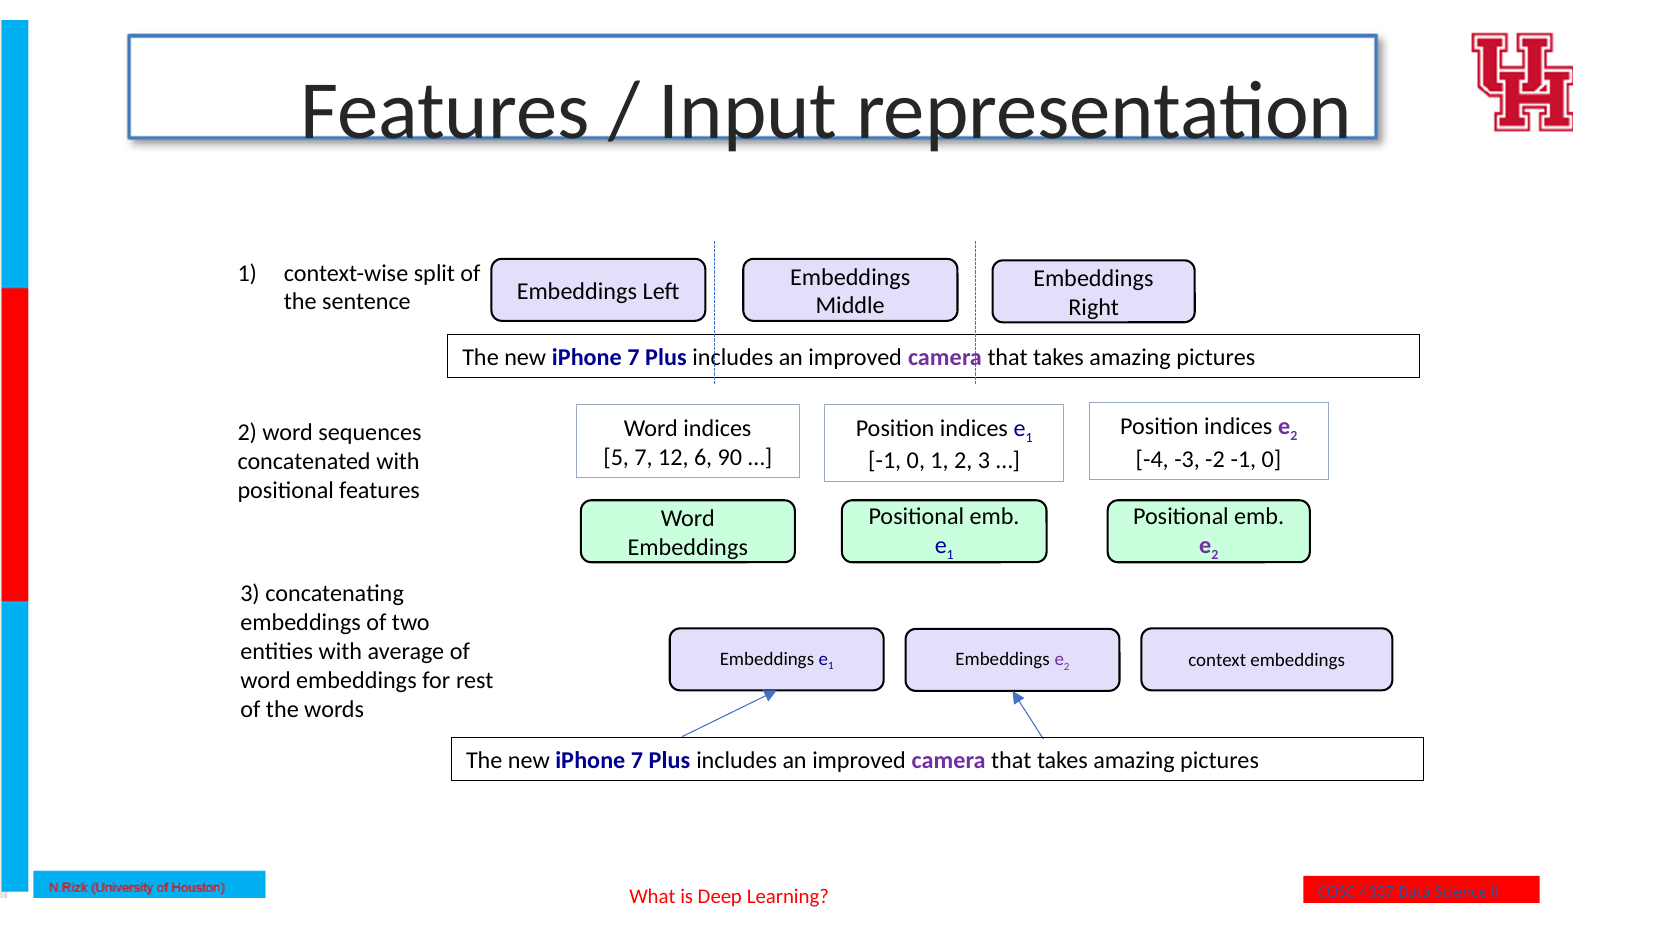

Features / Input representation
context-wise split of the sentence
Embeddings Left
Embeddings Middle
Embeddings Right
The new iPhone 7 Plus includes an improved camera that takes amazing pictures
Position indices e2
[-4, -3, -2 -1, 0]
Position indices e1
[-1, 0, 1, 2, 3 …]
Word indices
[5, 7, 12, 6, 90 …]
2) word sequences concatenated with positional features
Word Embeddings
Positional emb. e1
Positional emb. e2
3) concatenating embeddings of two entities with average of word embeddings for rest of the words
Embeddings e1
context embeddings
Embeddings e2
The new iPhone 7 Plus includes an improved camera that takes amazing pictures